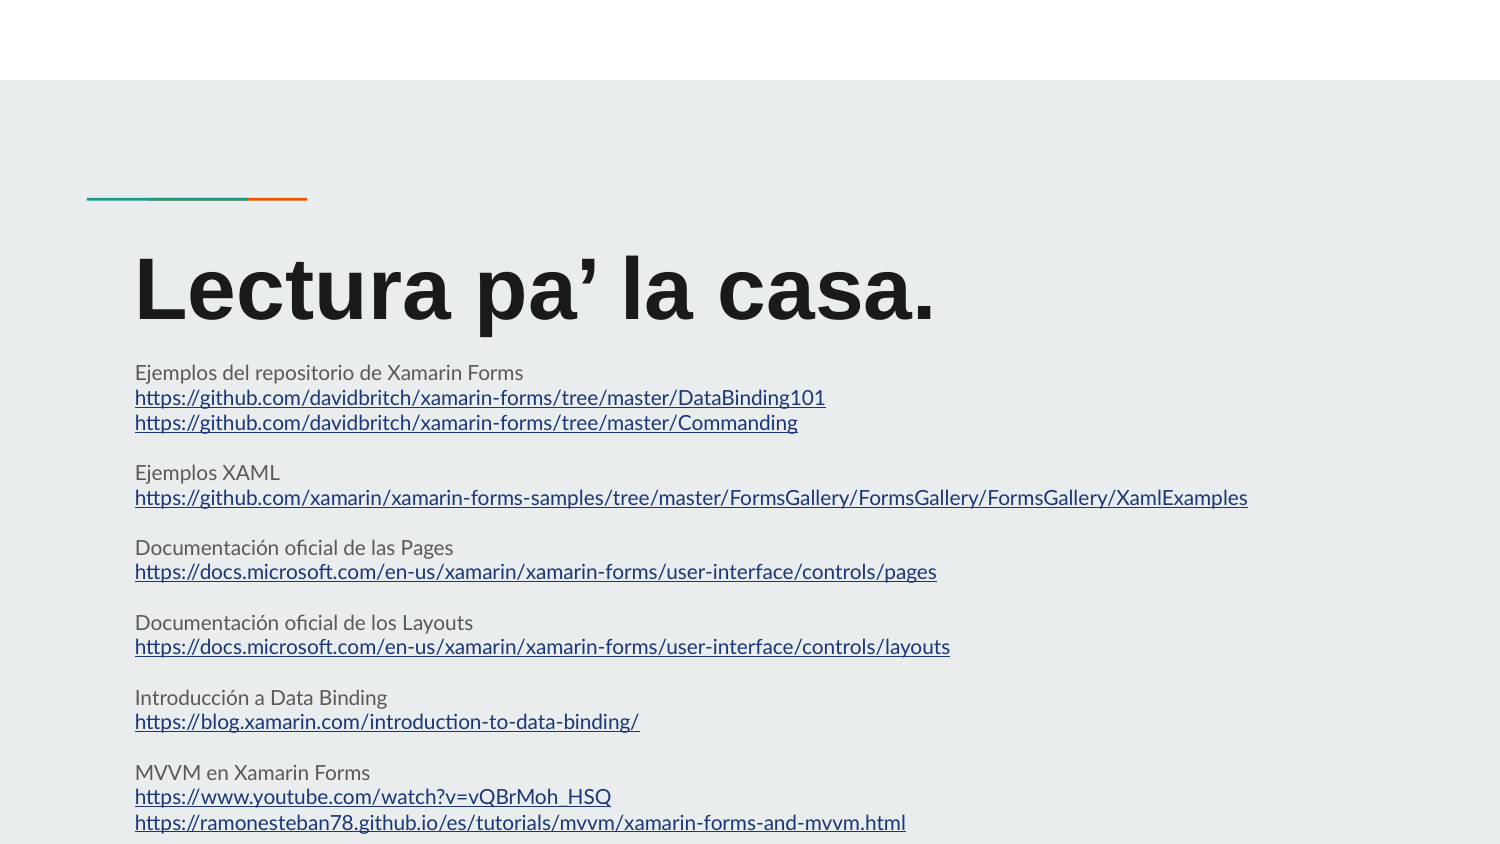

# Lectura pa’ la casa.
Ejemplos del repositorio de Xamarin Forms
https://github.com/davidbritch/xamarin-forms/tree/master/DataBinding101
https://github.com/davidbritch/xamarin-forms/tree/master/Commanding

Ejemplos XAML
https://github.com/xamarin/xamarin-forms-samples/tree/master/FormsGallery/FormsGallery/FormsGallery/XamlExamples

Documentación oficial de las Pages
https://docs.microsoft.com/en-us/xamarin/xamarin-forms/user-interface/controls/pages

Documentación oficial de los Layouts
https://docs.microsoft.com/en-us/xamarin/xamarin-forms/user-interface/controls/layouts

Introducción a Data Binding
https://blog.xamarin.com/introduction-to-data-binding/

MVVM en Xamarin Forms
https://www.youtube.com/watch?v=vQBrMoh_HSQ
https://ramonesteban78.github.io/es/tutorials/mvvm/xamarin-forms-and-mvvm.html